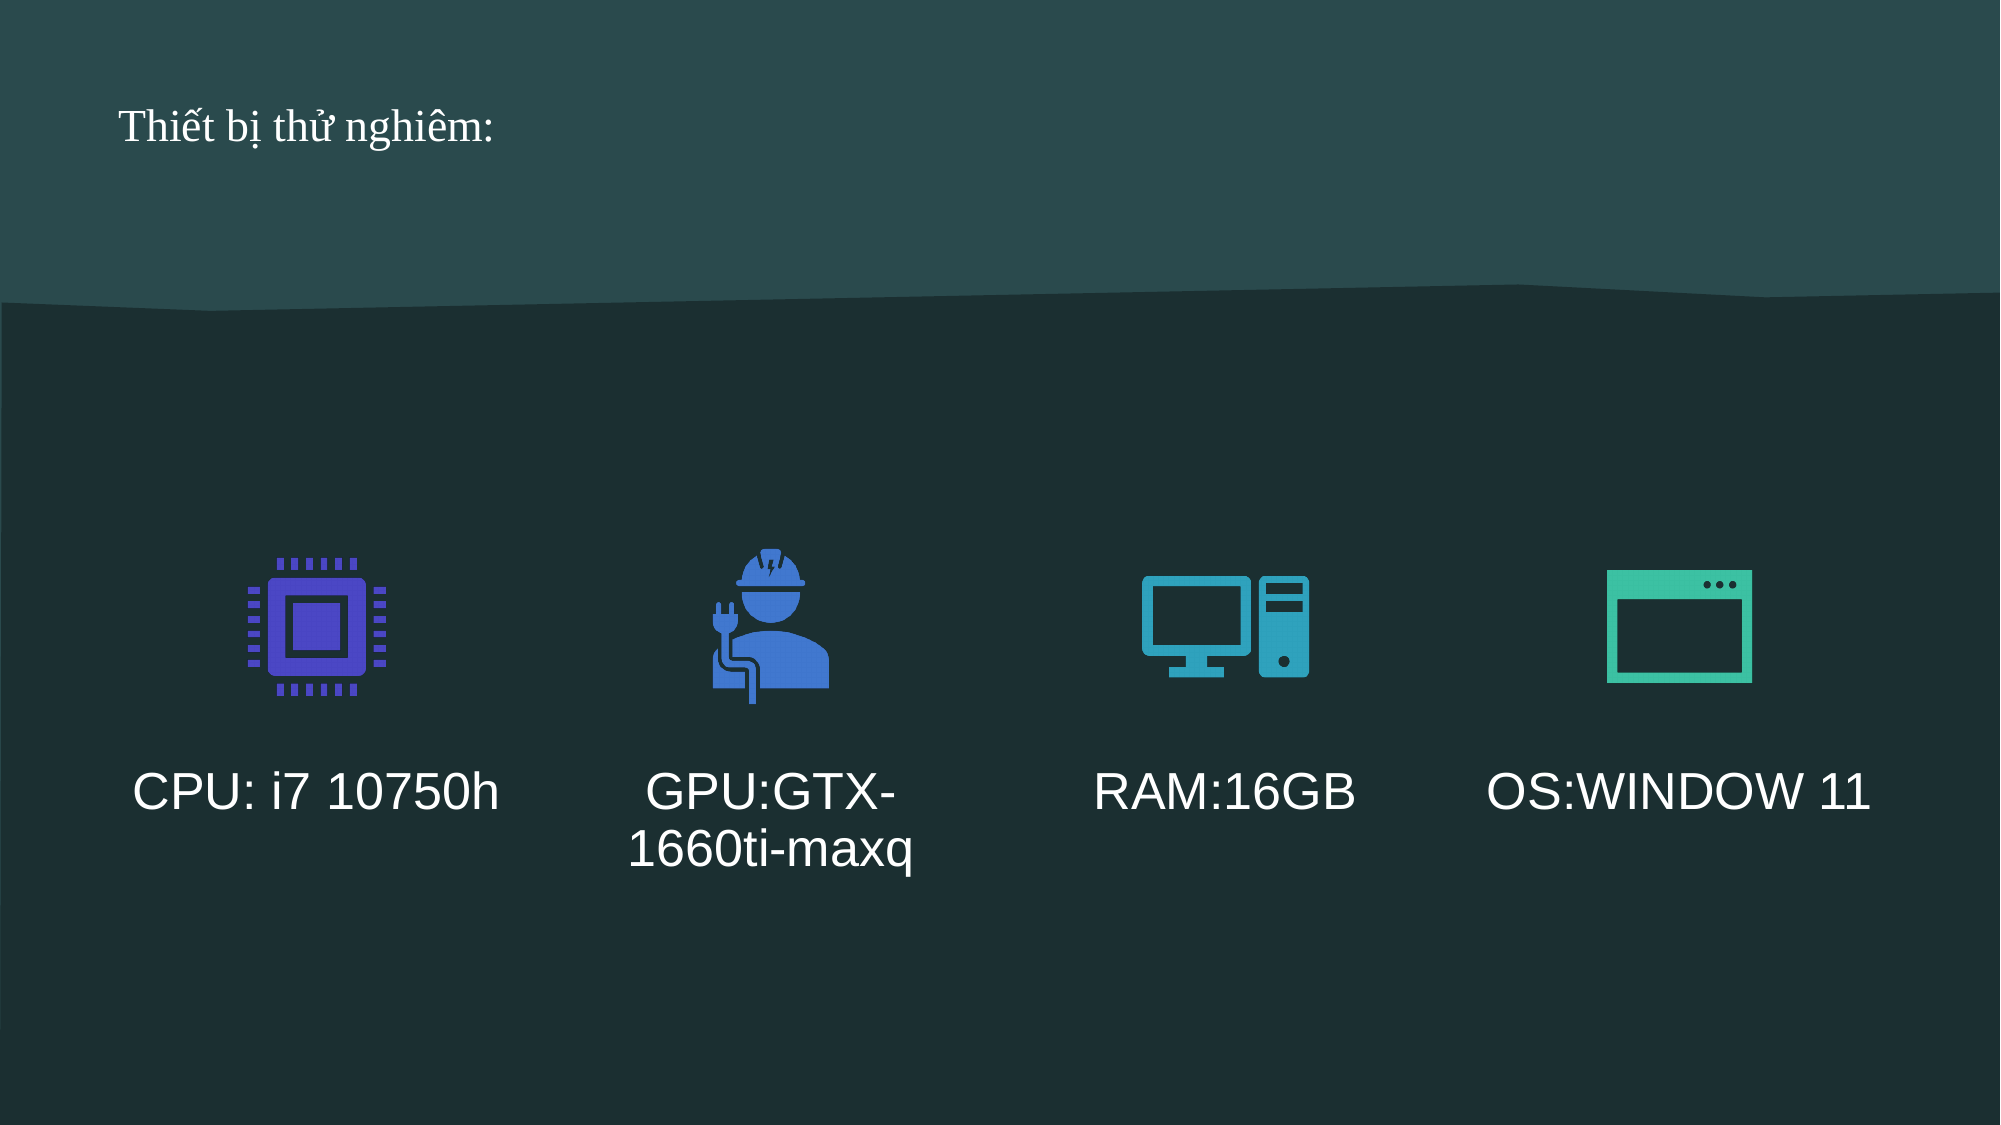

# Thiết bị thử nghiêm:

CPU: i7 10750h
GPU:GTX-1660ti-maxq
RAM:16GB
OS:WINDOW 11